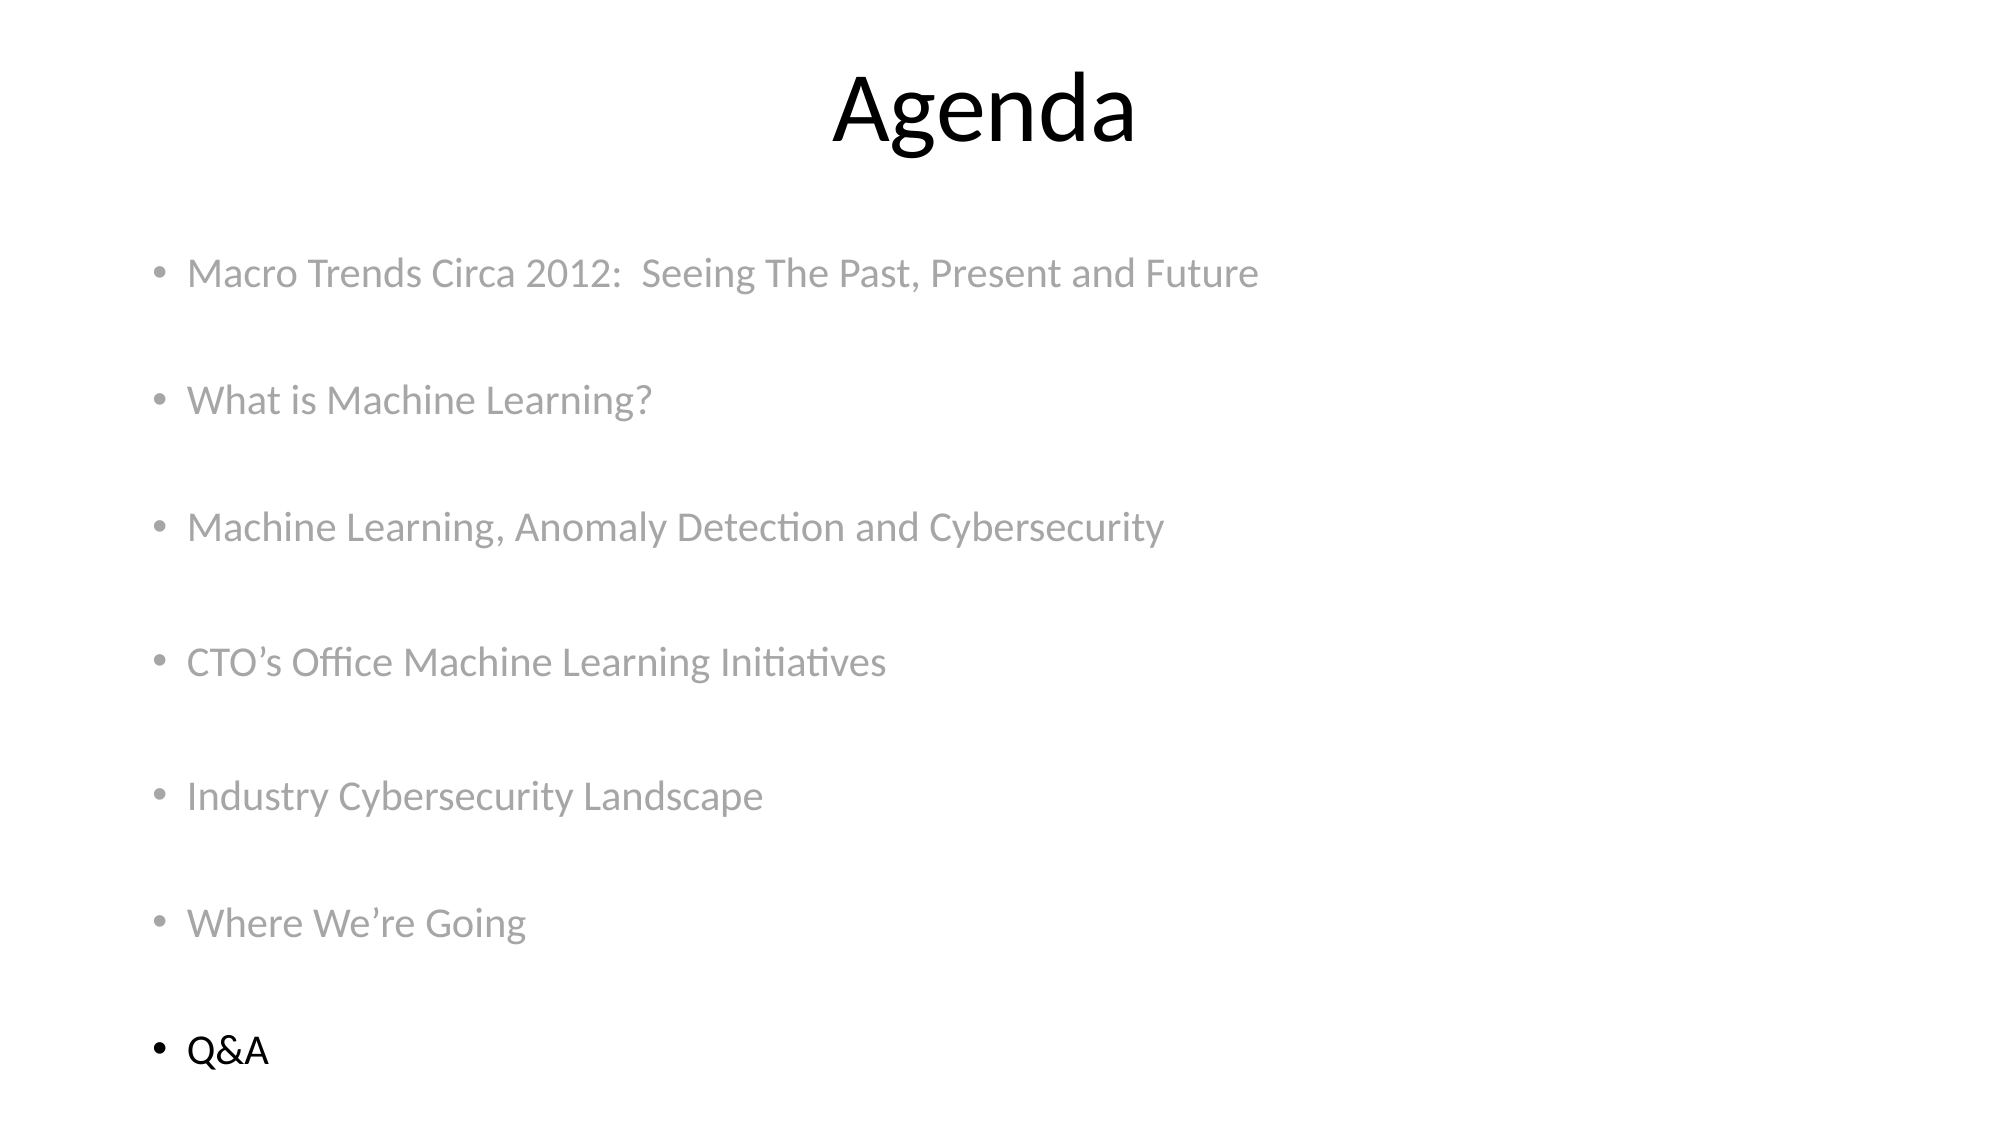

# Agenda
Macro Trends Circa 2012:  Seeing The Past, Present and Future

What is Machine Learning?

Machine Learning, Anomaly Detection and Cybersecurity

CTO’s Office Machine Learning Initiatives

Industry Cybersecurity Landscape

Where We’re Going

Q&A